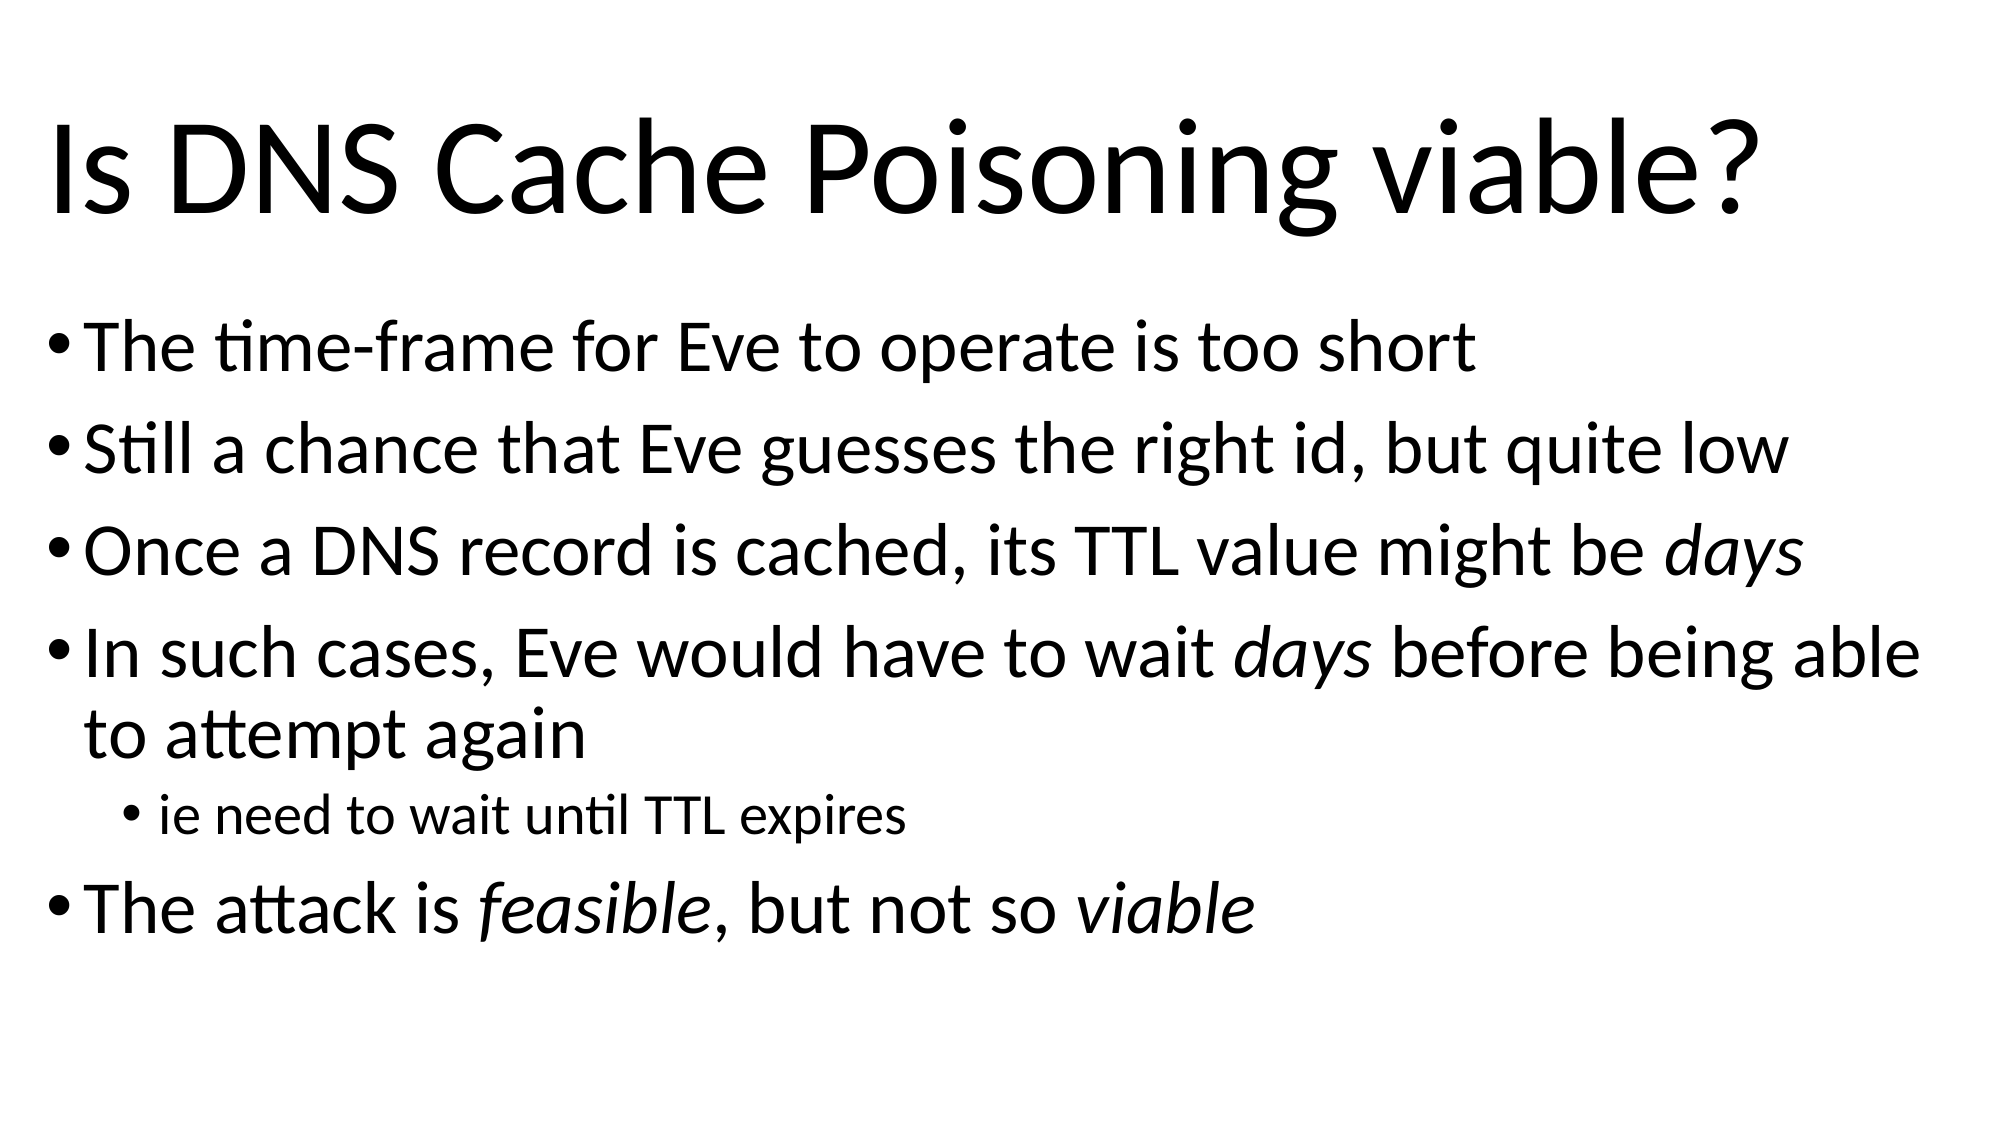

# Is DNS Cache Poisoning viable?
The time-frame for Eve to operate is too short
Still a chance that Eve guesses the right id, but quite low
Once a DNS record is cached, its TTL value might be days
In such cases, Eve would have to wait days before being able to attempt again
ie need to wait until TTL expires
The attack is feasible, but not so viable